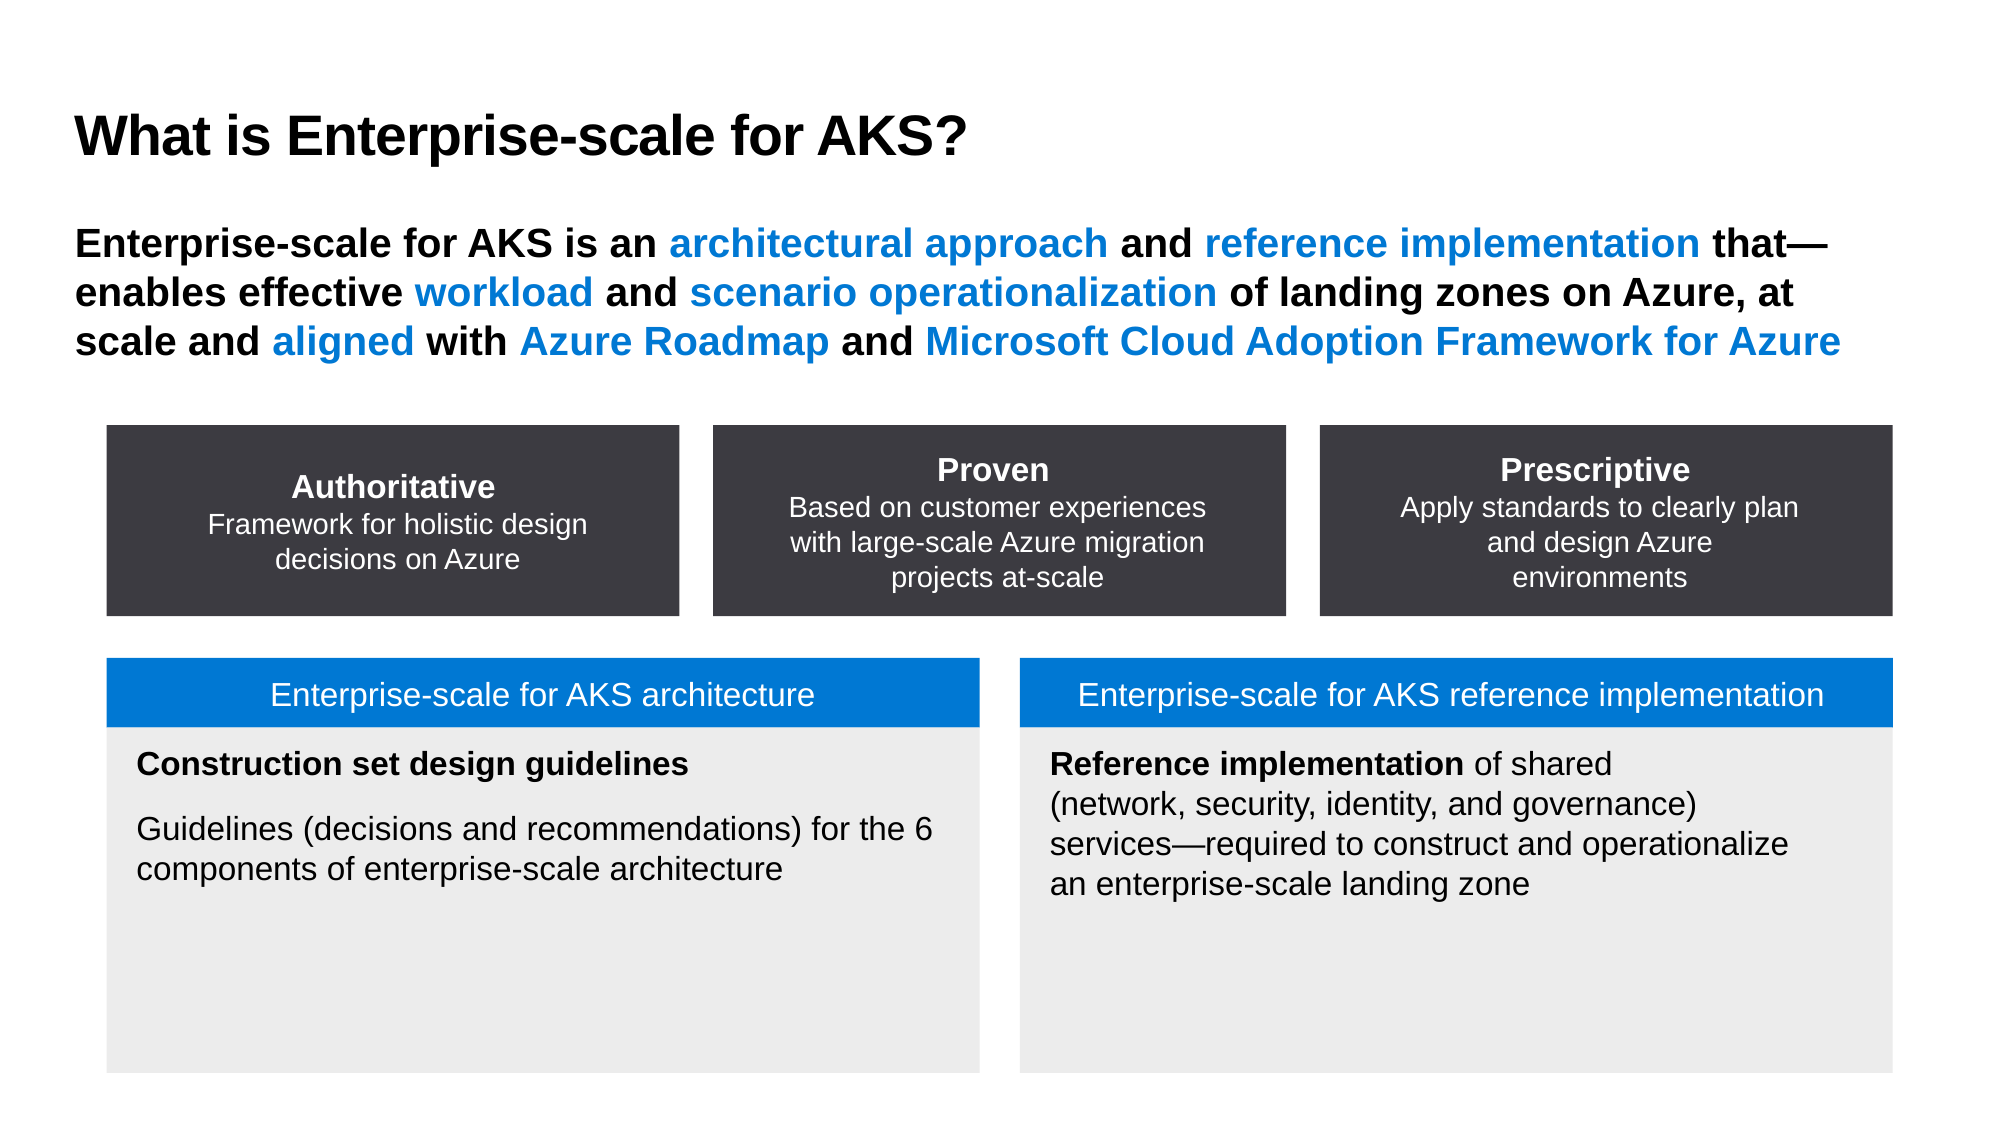

# What is Enterprise-scale for AKS?
Enterprise-scale for AKS is an architectural approach and reference implementation that—
enables effective workload and scenario operationalization of landing zones on Azure, at scale and aligned with Azure Roadmap and Microsoft Cloud Adoption Framework for Azure

Authoritative
Framework for holistic design decisions on Azure

Proven
Based on customer experiences with large-scale Azure migration projects at-scale
Prescriptive
Apply standards to clearly plan and design Azure environments
Enterprise-scale for AKS architecture
Enterprise-scale for AKS reference implementation
Construction set design guidelines
Guidelines (decisions and recommendations) for the 6 components of enterprise-scale architecture
Reference implementation of shared
(network, security, identity, and governance)
services—required to construct and operationalize
an enterprise-scale landing zone